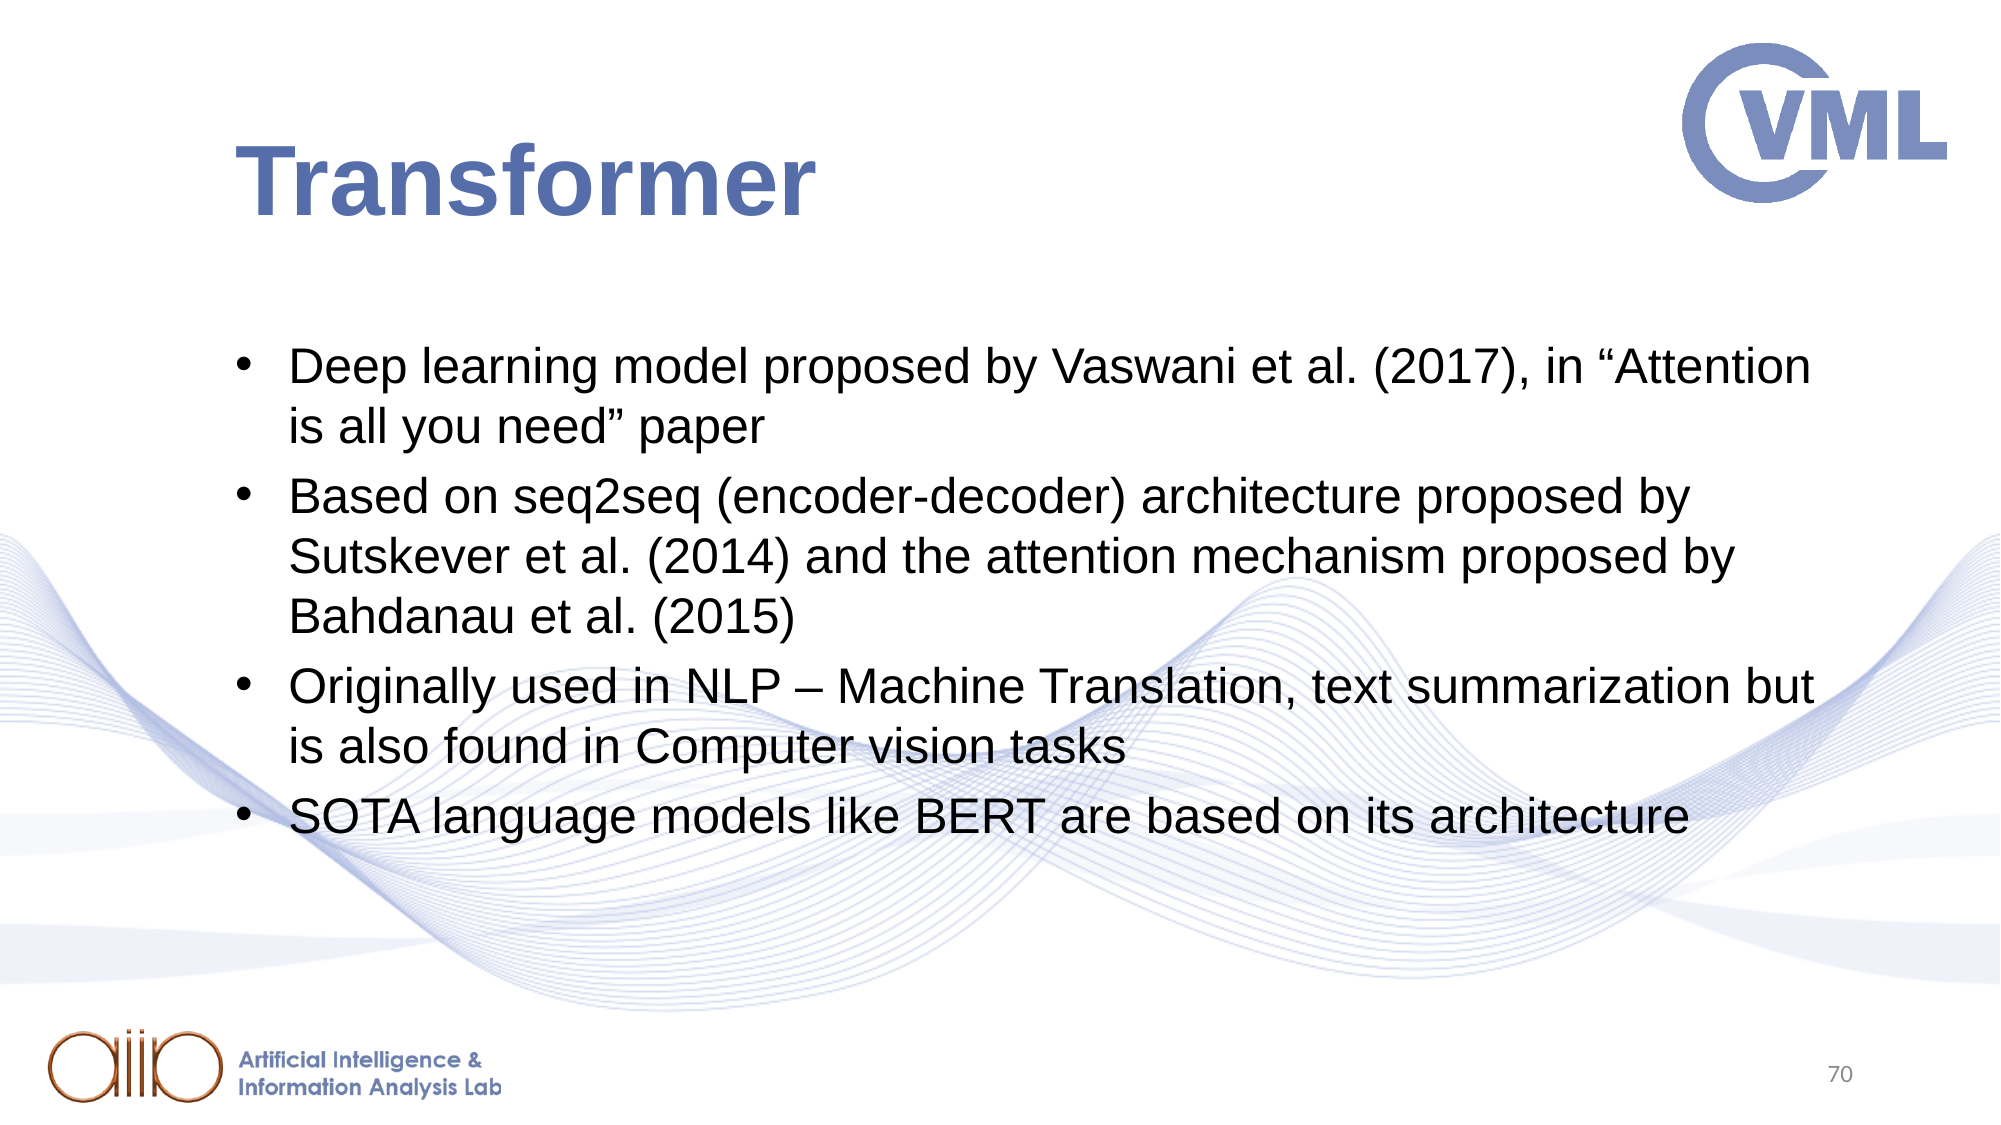

# Transformer
Deep learning model proposed by Vaswani et al. (2017), in “Attention is all you need” paper
Based on seq2seq (encoder-decoder) architecture proposed by Sutskever et al. (2014) and the attention mechanism proposed by Bahdanau et al. (2015)
Originally used in NLP – Machine Translation, text summarization but is also found in Computer vision tasks
SOTA language models like BERT are based on its architecture

70